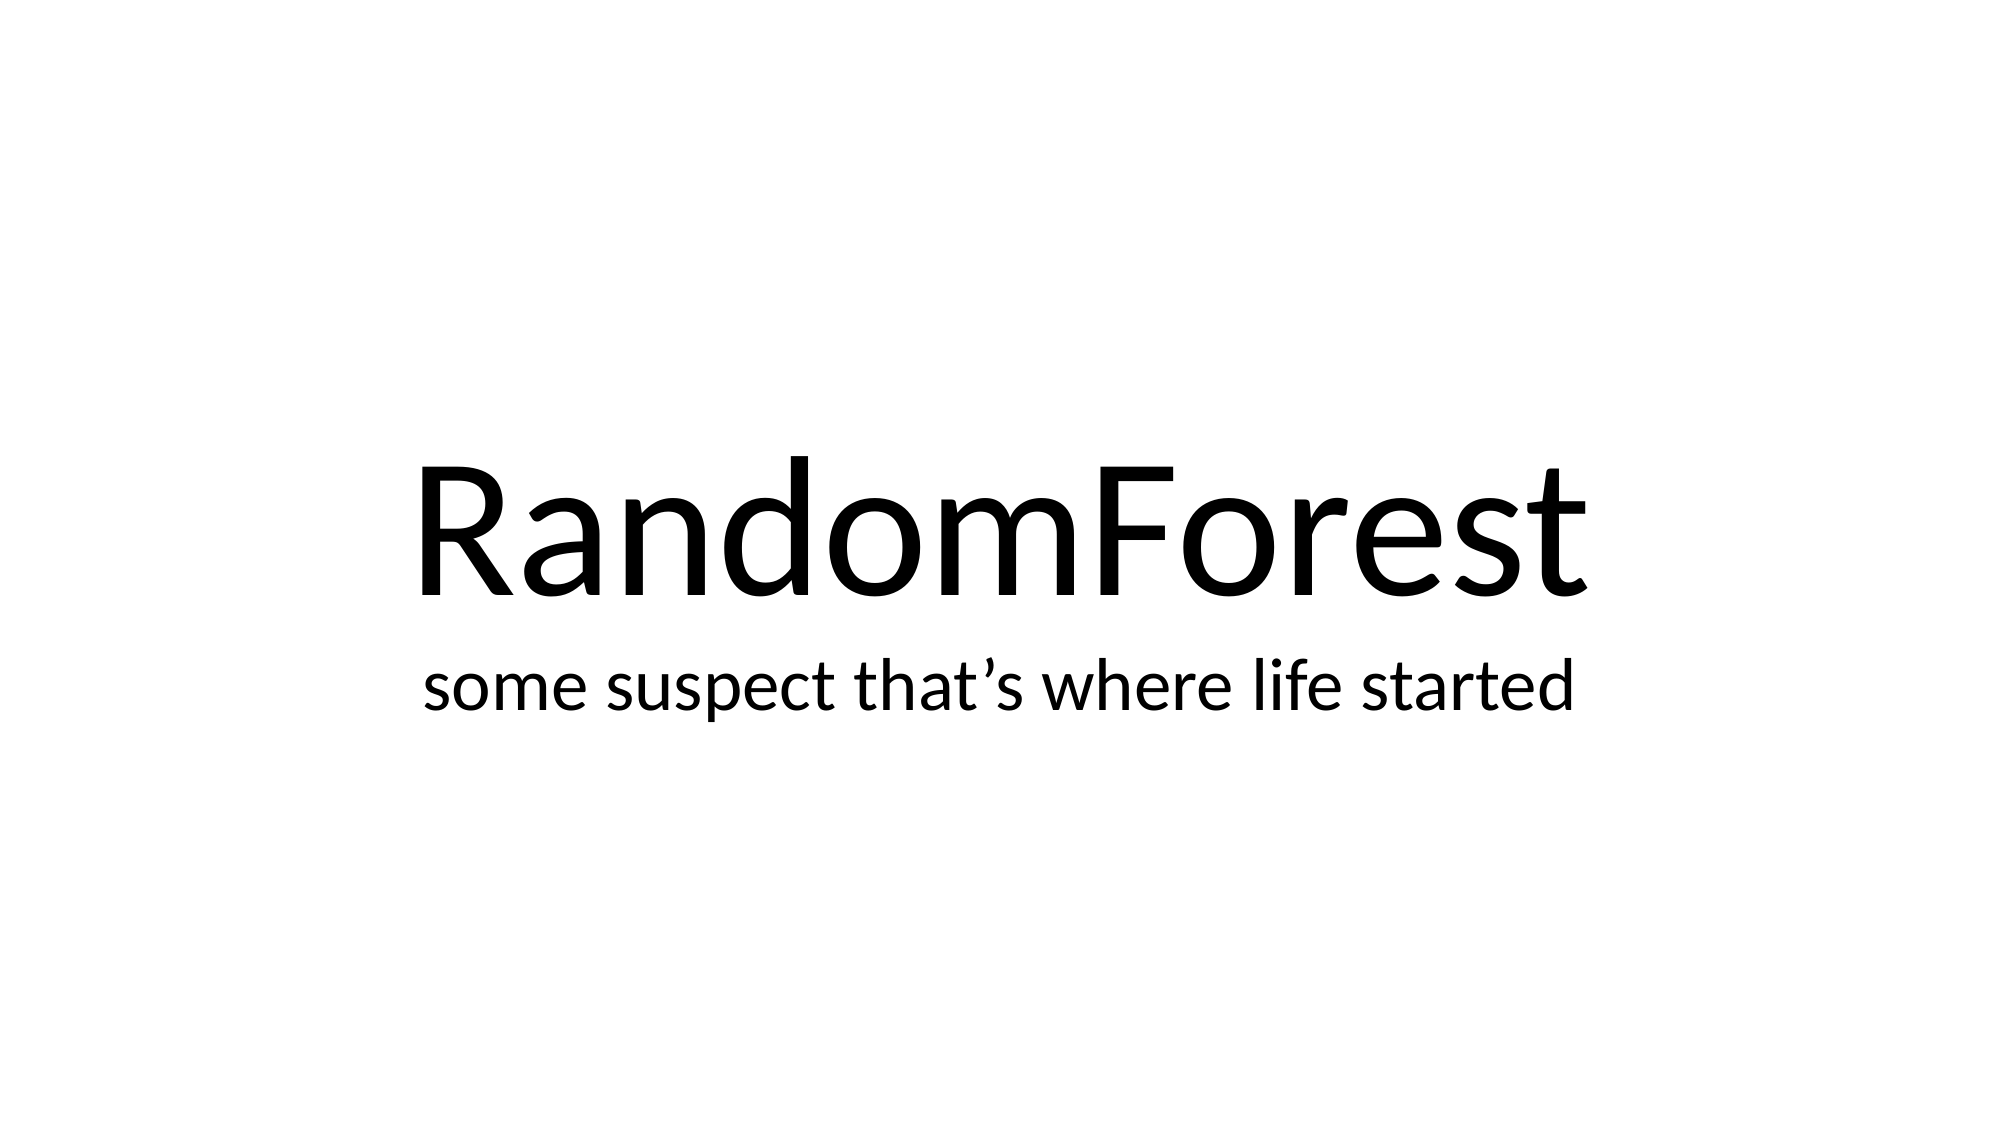

RandomForest
some suspect that’s where life started